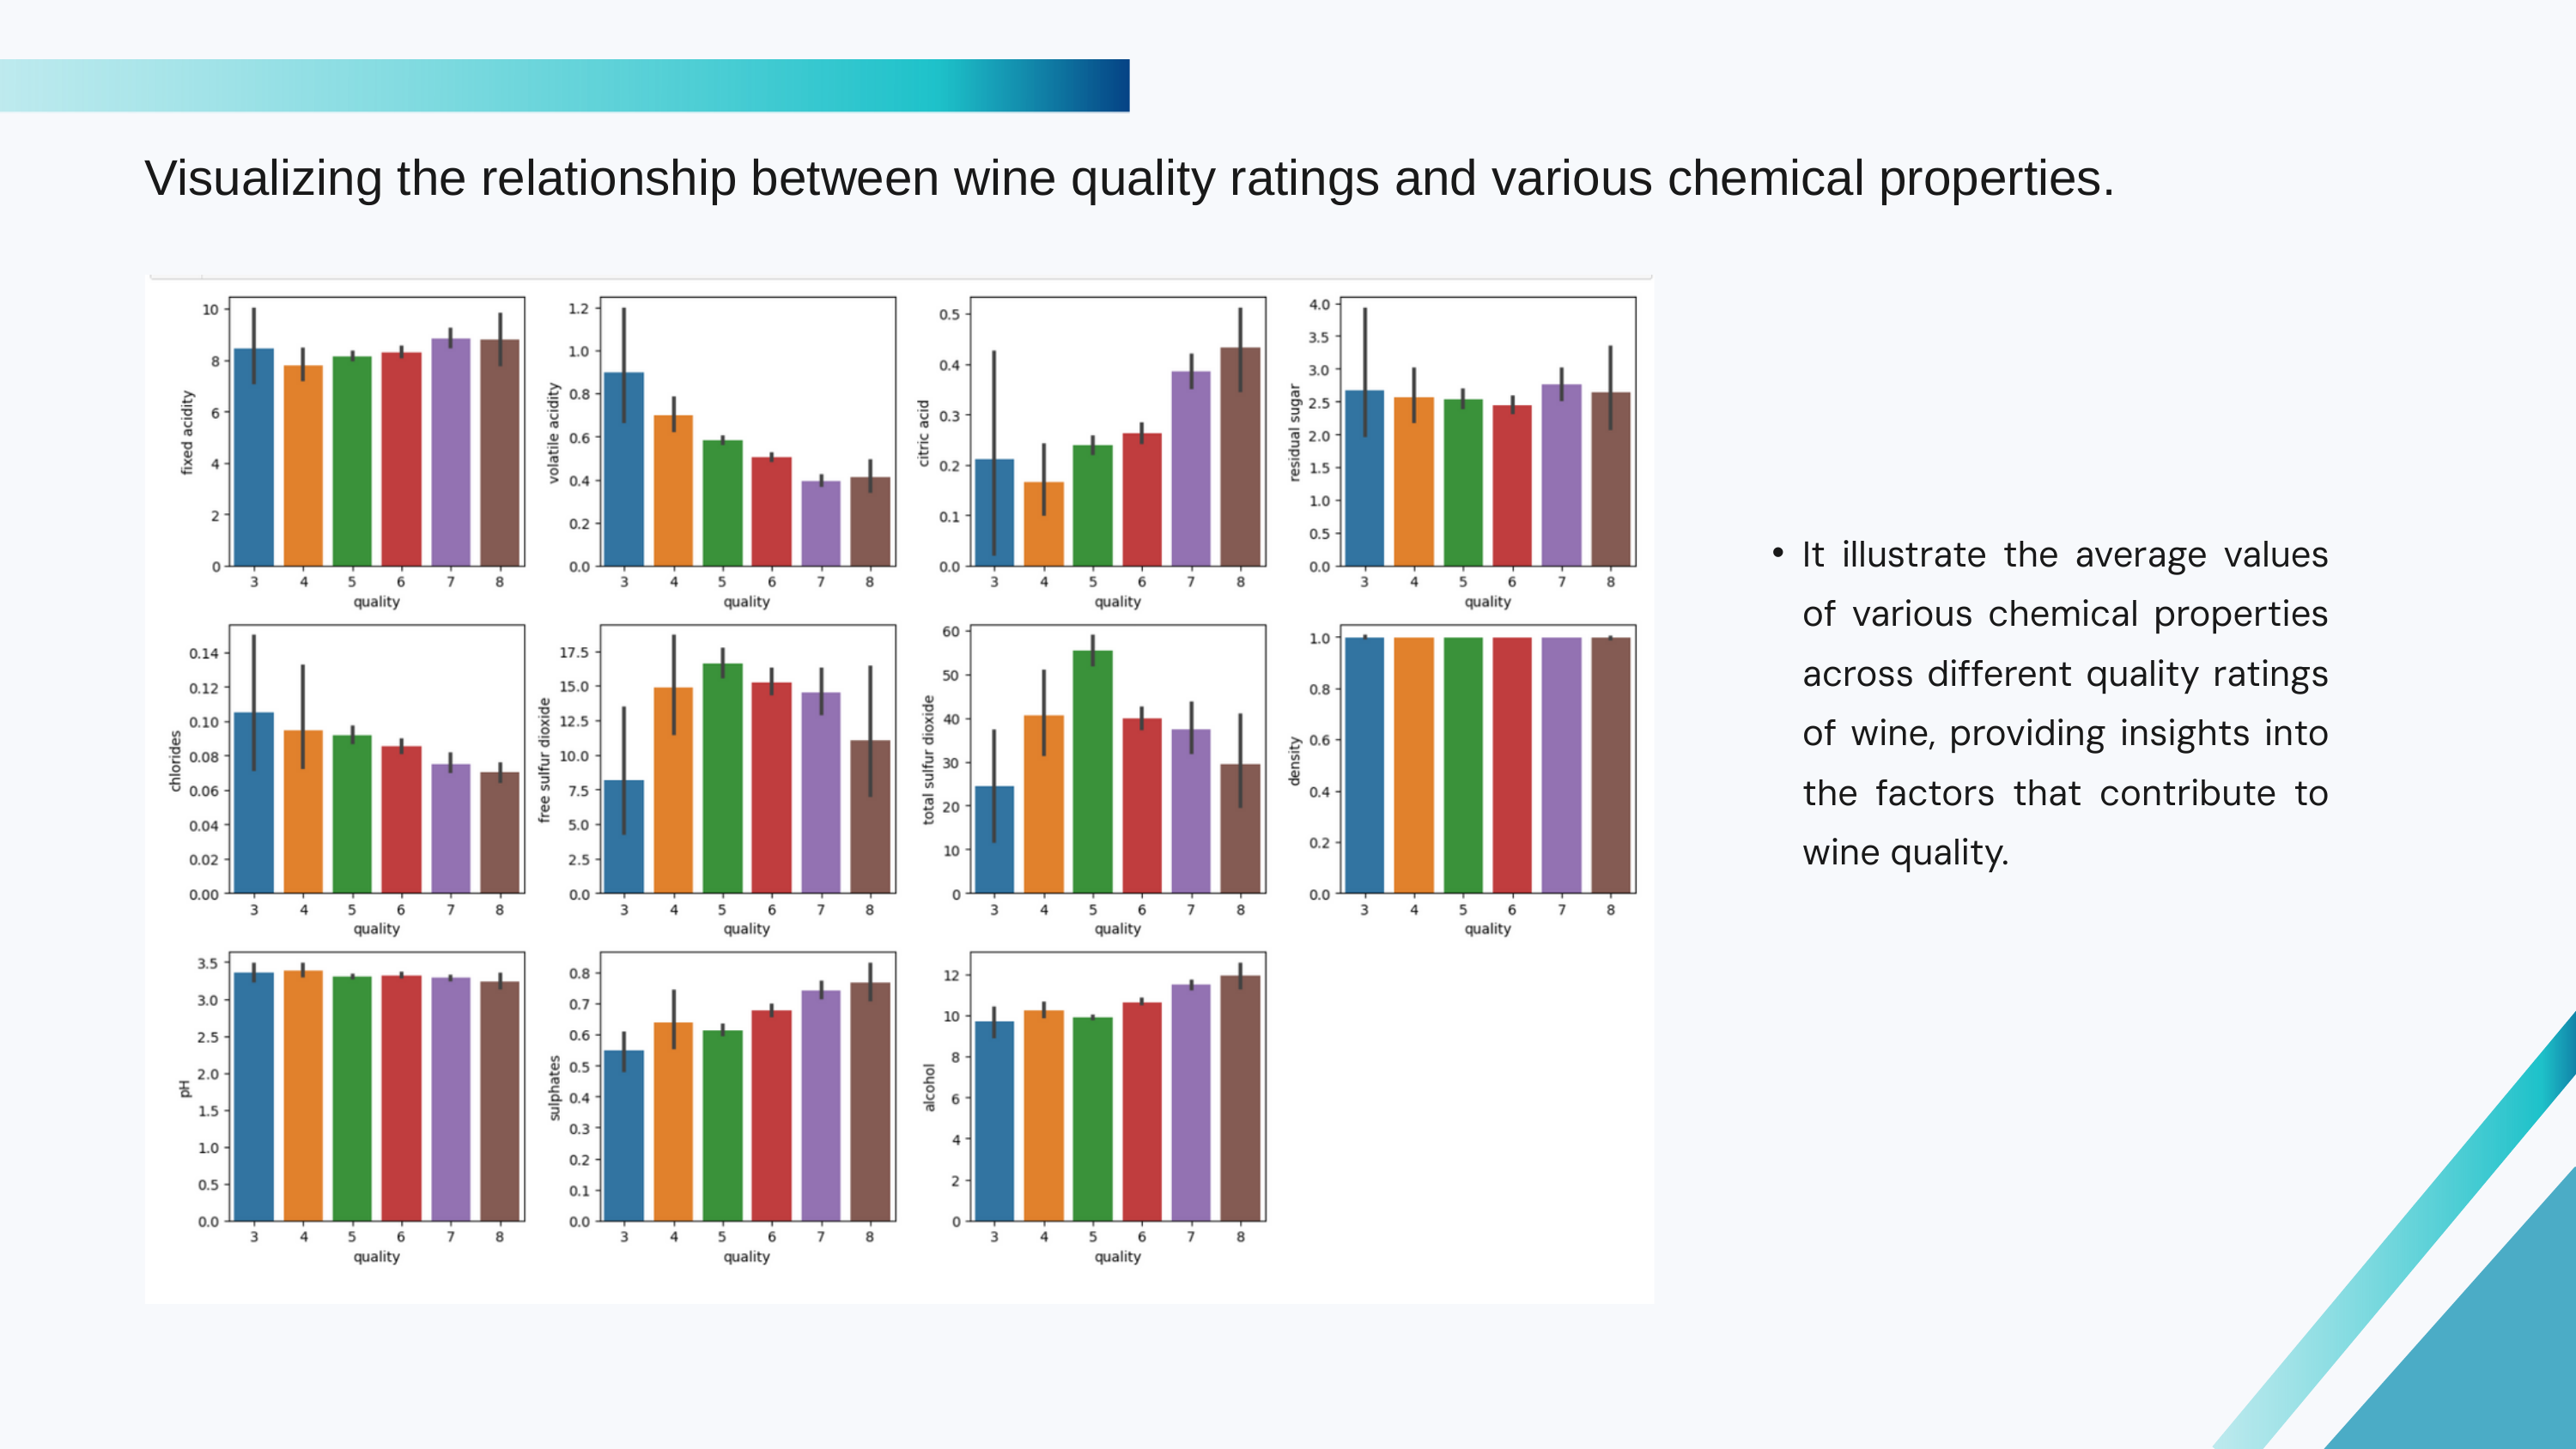

Visualizing the relationship between wine quality ratings and various chemical properties.

It illustrate the average values of various chemical properties across different quality ratings of wine, providing insights into the factors that contribute to wine quality.